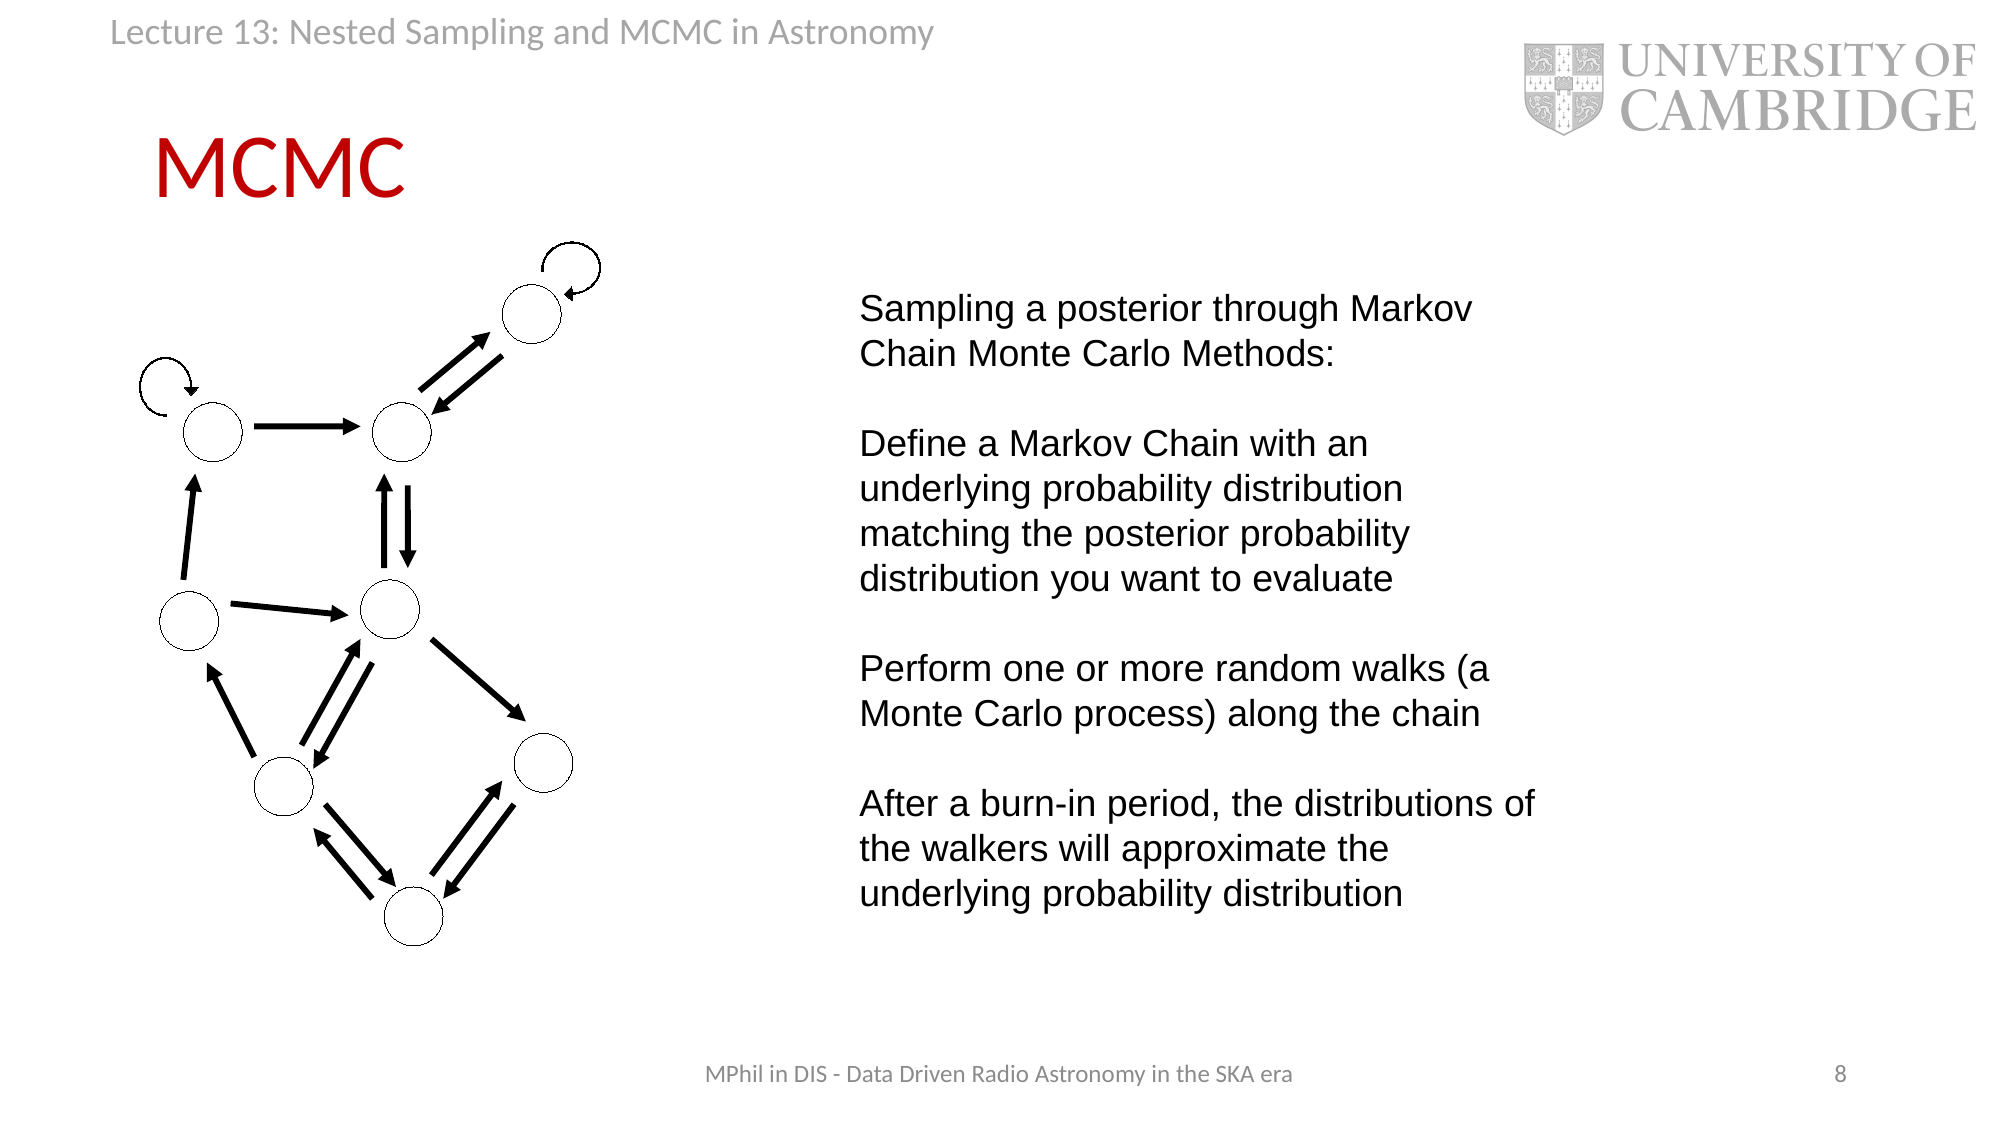

MCMC

Sampling a posterior through Markov Chain Monte Carlo Methods:

Define a Markov Chain with an underlying probability distribution matching the posterior probability distribution you want to evaluate

Perform one or more random walks (a Monte Carlo process) along the chain

After a burn-in period, the distributions of the walkers will approximate the underlying probability distribution

MPhil in DIS - Data Driven Radio Astronomy in the SKA era
8